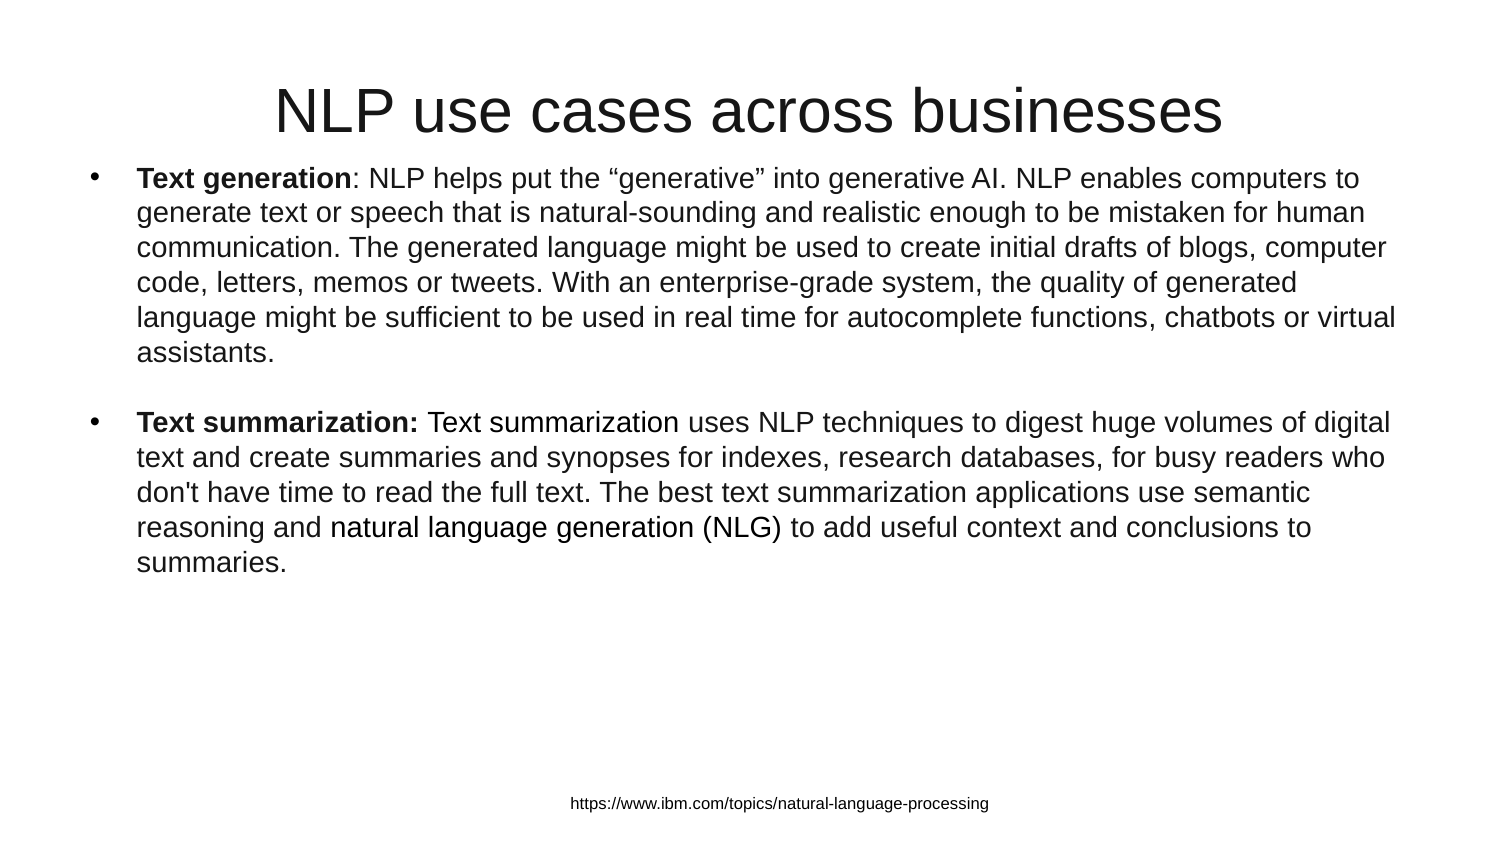

# NLP use cases across businesses
Text generation: NLP helps put the “generative” into generative AI. NLP enables computers to generate text or speech that is natural-sounding and realistic enough to be mistaken for human communication. The generated language might be used to create initial drafts of blogs, computer code, letters, memos or tweets. With an enterprise-grade system, the quality of generated language might be sufficient to be used in real time for autocomplete functions, chatbots or virtual assistants.

Text summarization: Text summarization uses NLP techniques to digest huge volumes of digital text and create summaries and synopses for indexes, research databases, for busy readers who don't have time to read the full text. The best text summarization applications use semantic reasoning and natural language generation (NLG) to add useful context and conclusions to summaries.

https://www.ibm.com/topics/natural-language-processing